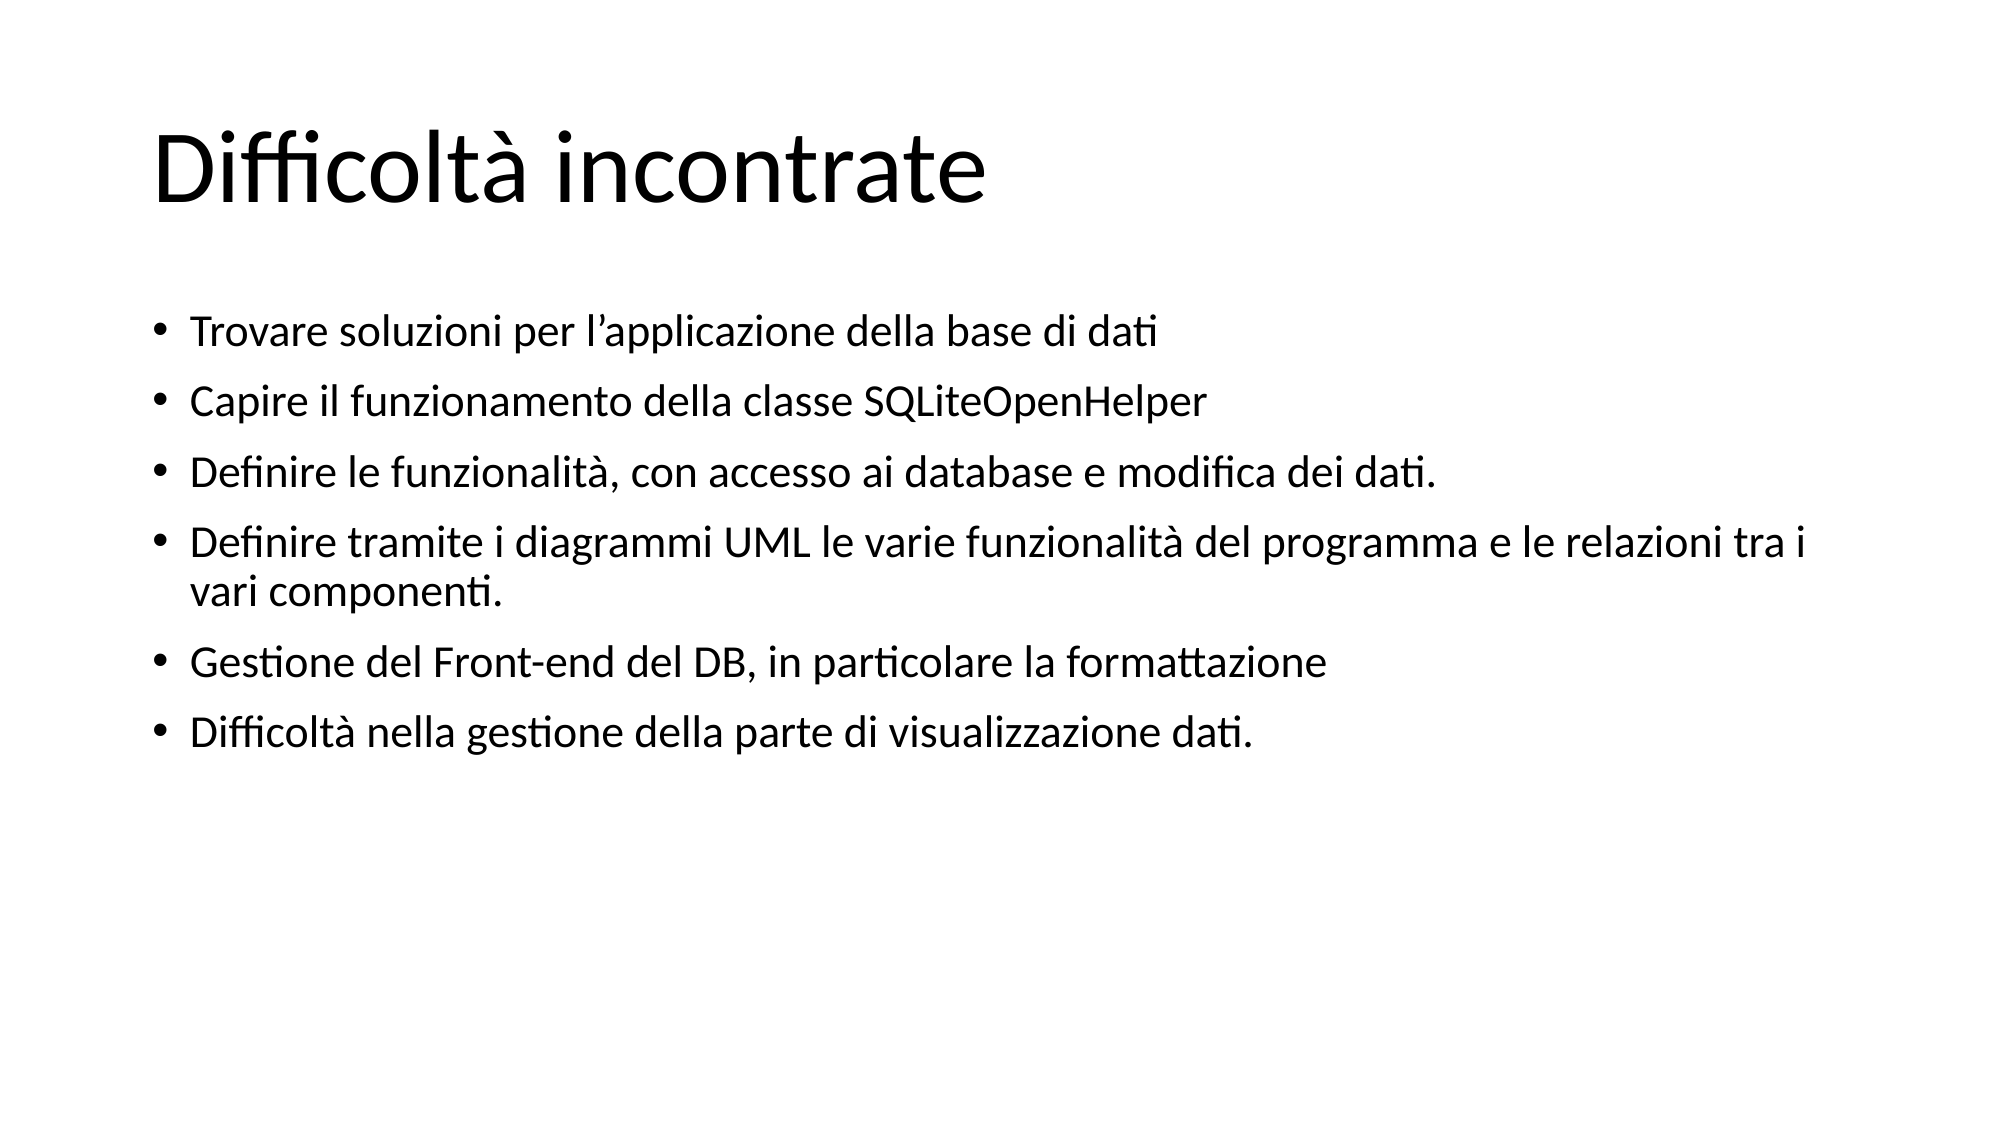

# Difficoltà incontrate
Trovare soluzioni per l’applicazione della base di dati
Capire il funzionamento della classe SQLiteOpenHelper
Definire le funzionalità, con accesso ai database e modifica dei dati.
Definire tramite i diagrammi UML le varie funzionalità del programma e le relazioni tra i vari componenti.
Gestione del Front-end del DB, in particolare la formattazione
Difficoltà nella gestione della parte di visualizzazione dati.